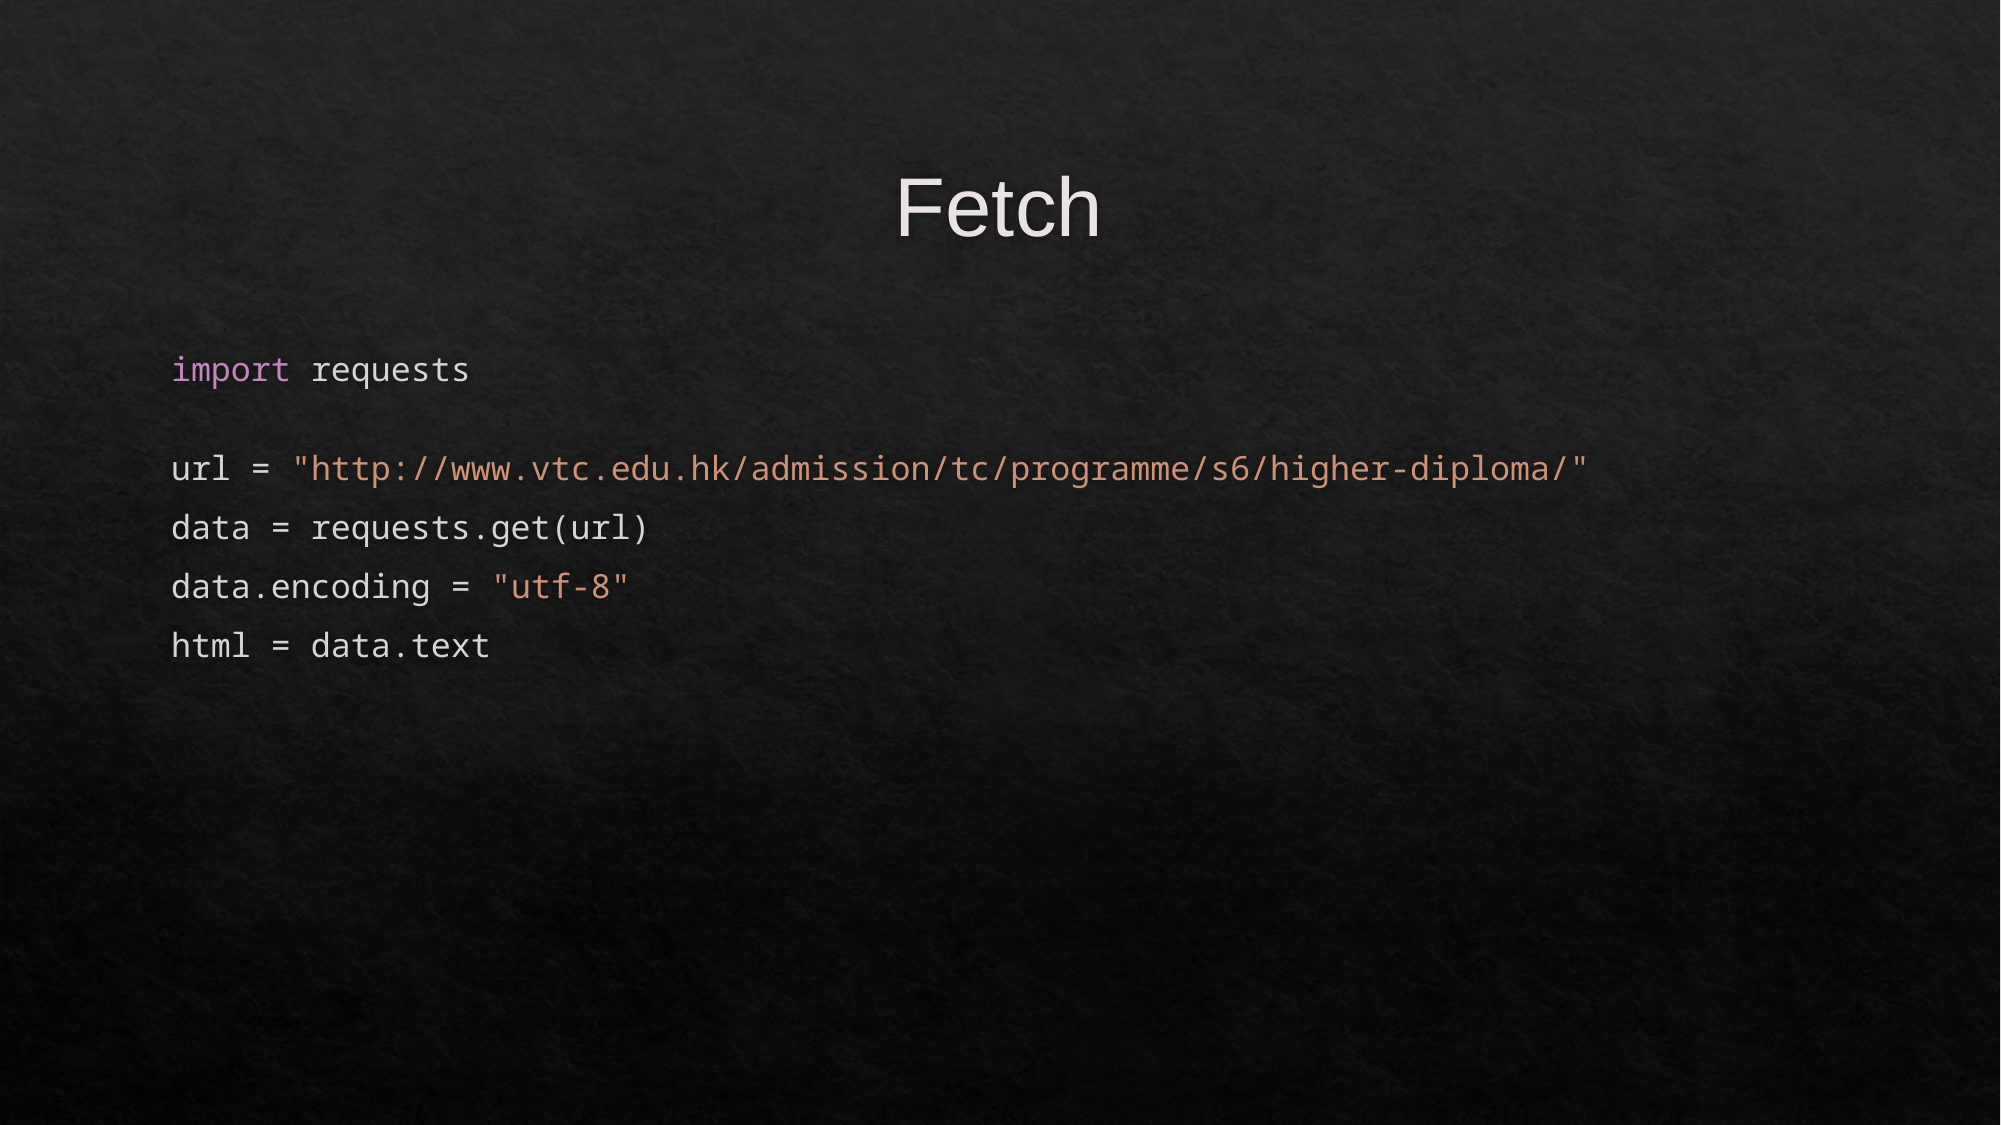

# Fetch
import requests
url = "http://www.vtc.edu.hk/admission/tc/programme/s6/higher-diploma/"
data = requests.get(url)
data.encoding = "utf-8"
html = data.text